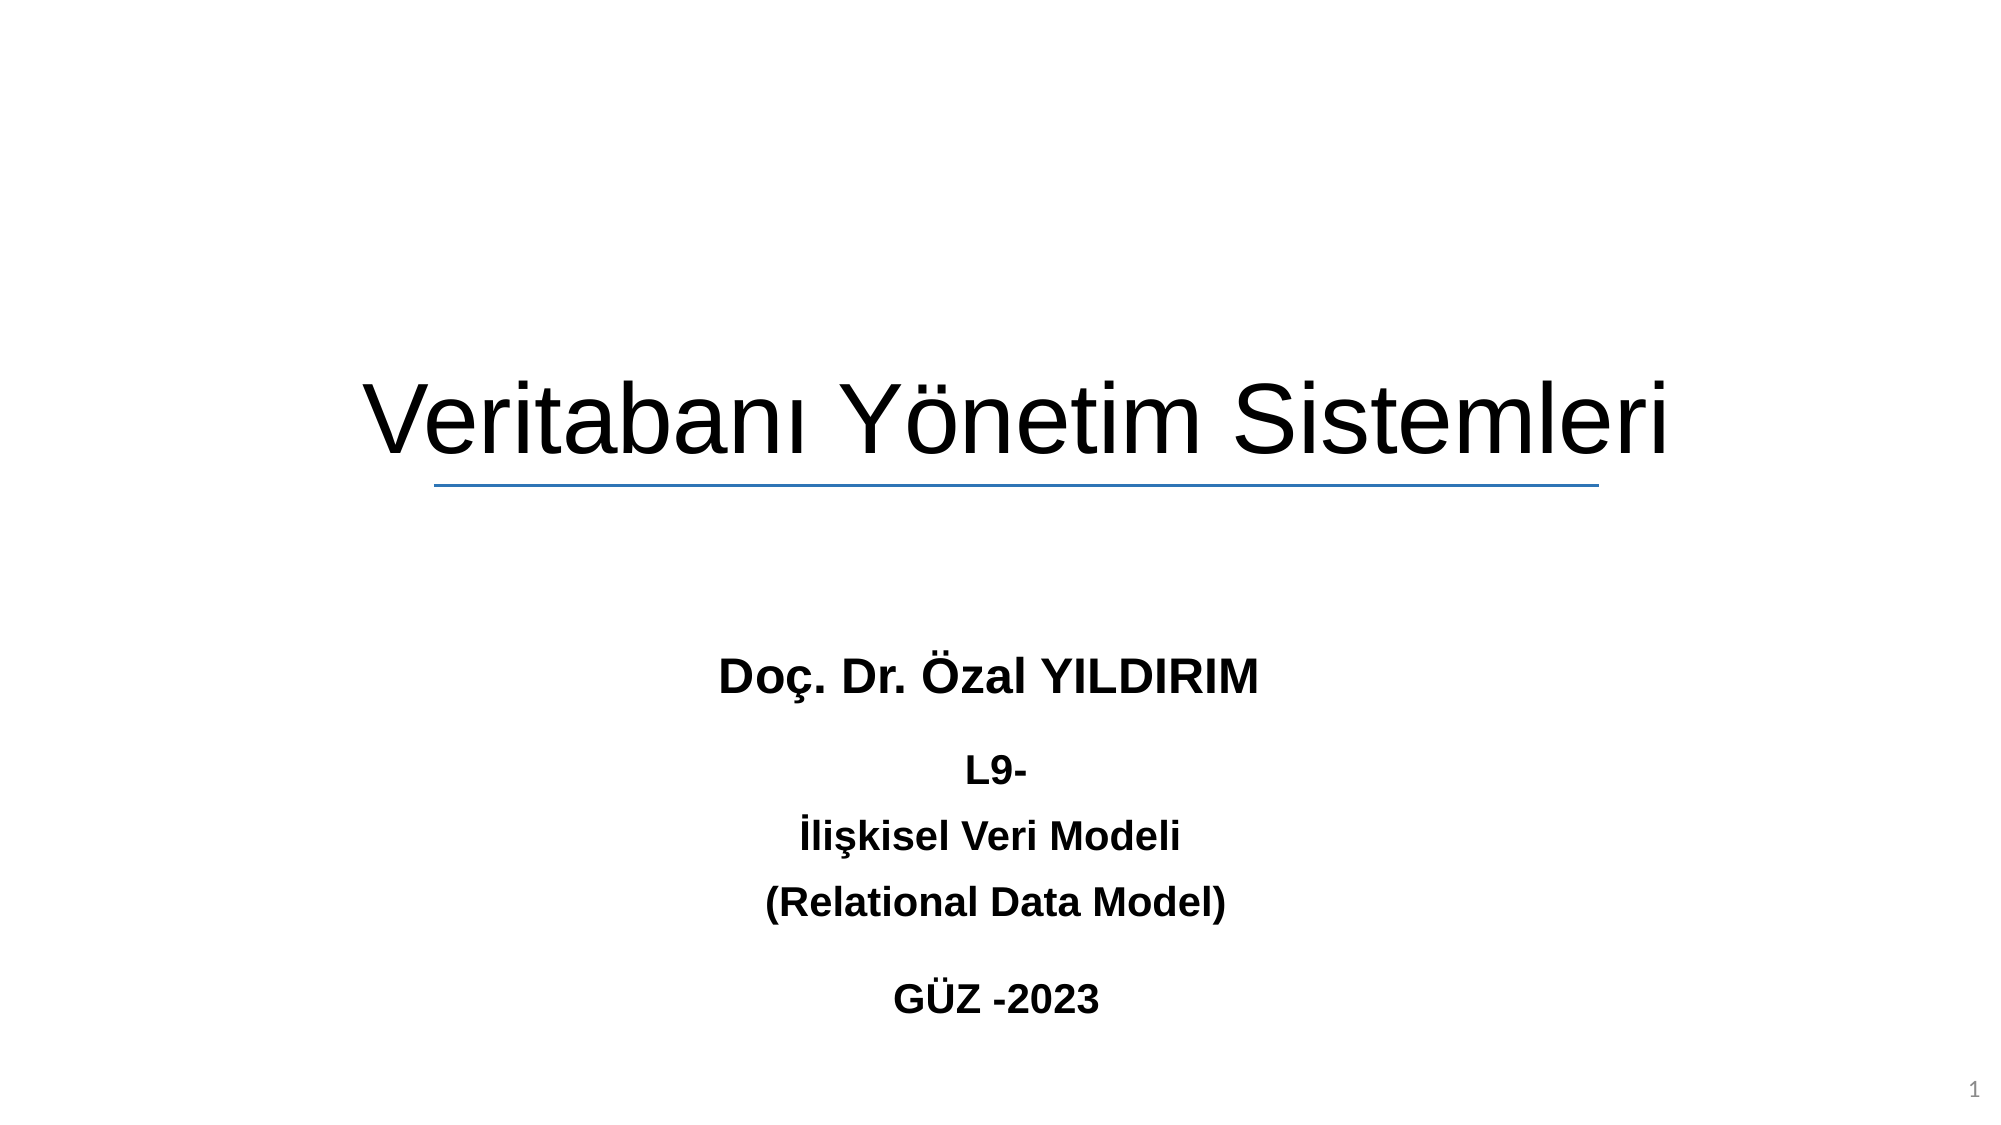

# Veritabanı Yönetim Sistemleri
Doç. Dr. Özal YILDIRIM
L9-
İlişkisel Veri Modeli
(Relational Data Model)

GÜZ -2023
1